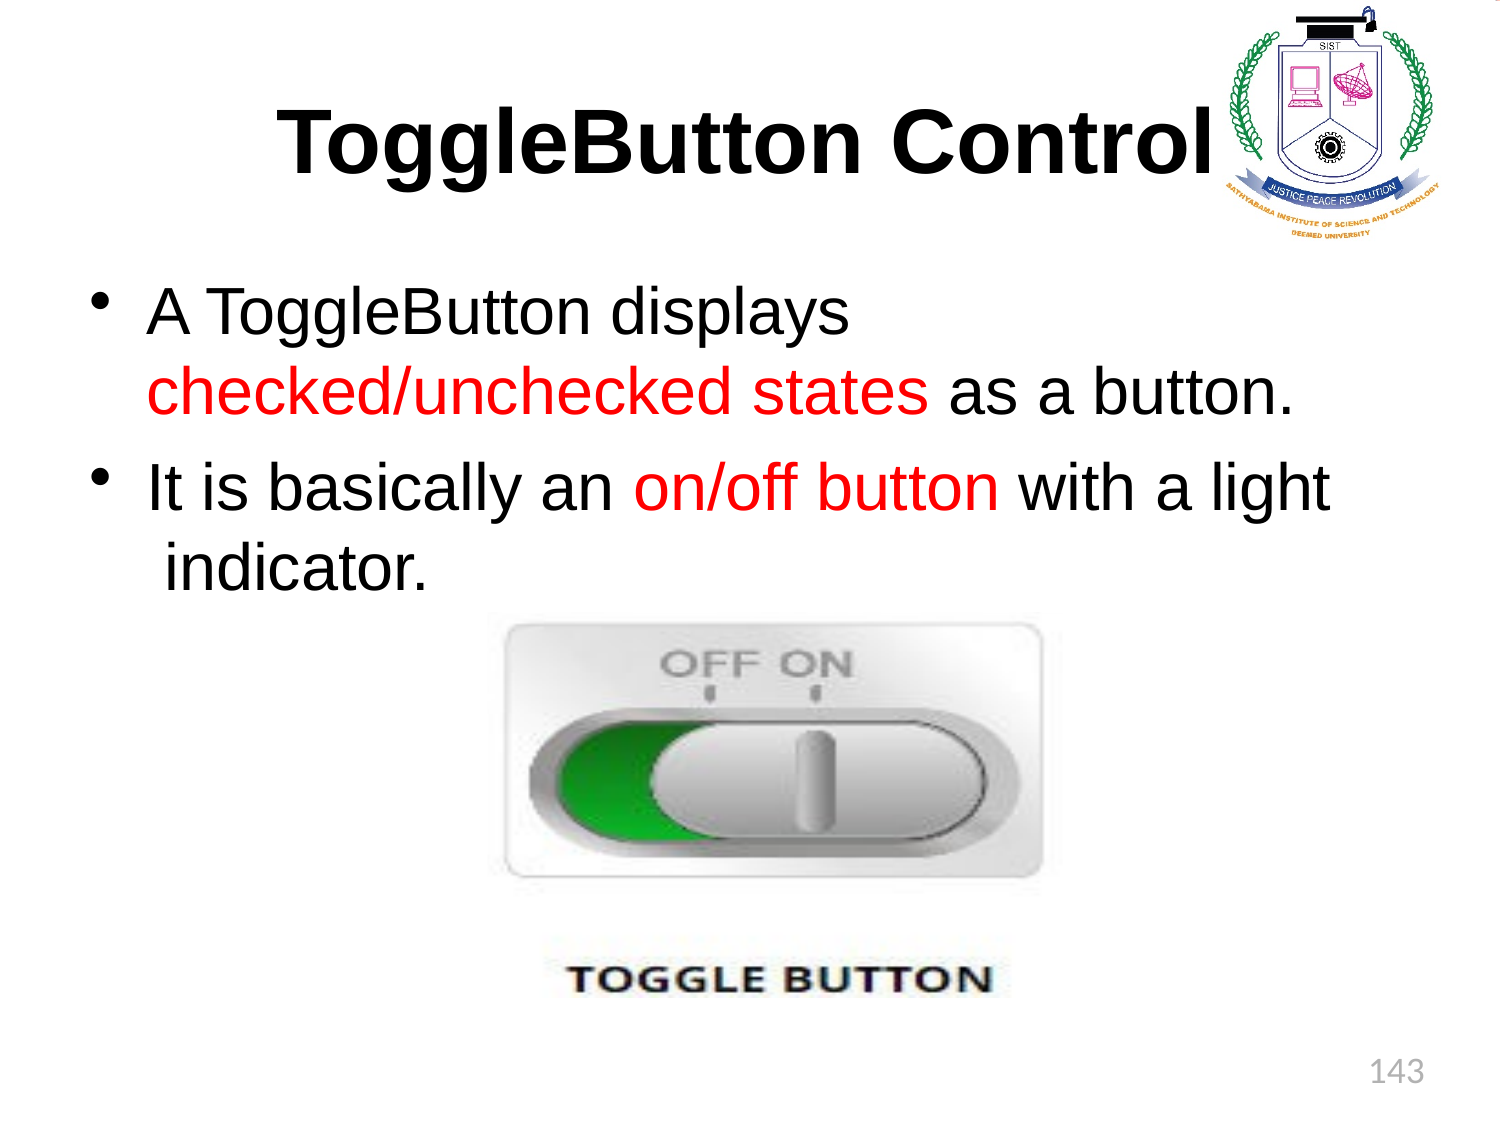

# ToggleButton Control
A ToggleButton displays  checked/unchecked states as a button.
It is basically an on/off button with a light  indicator.

143